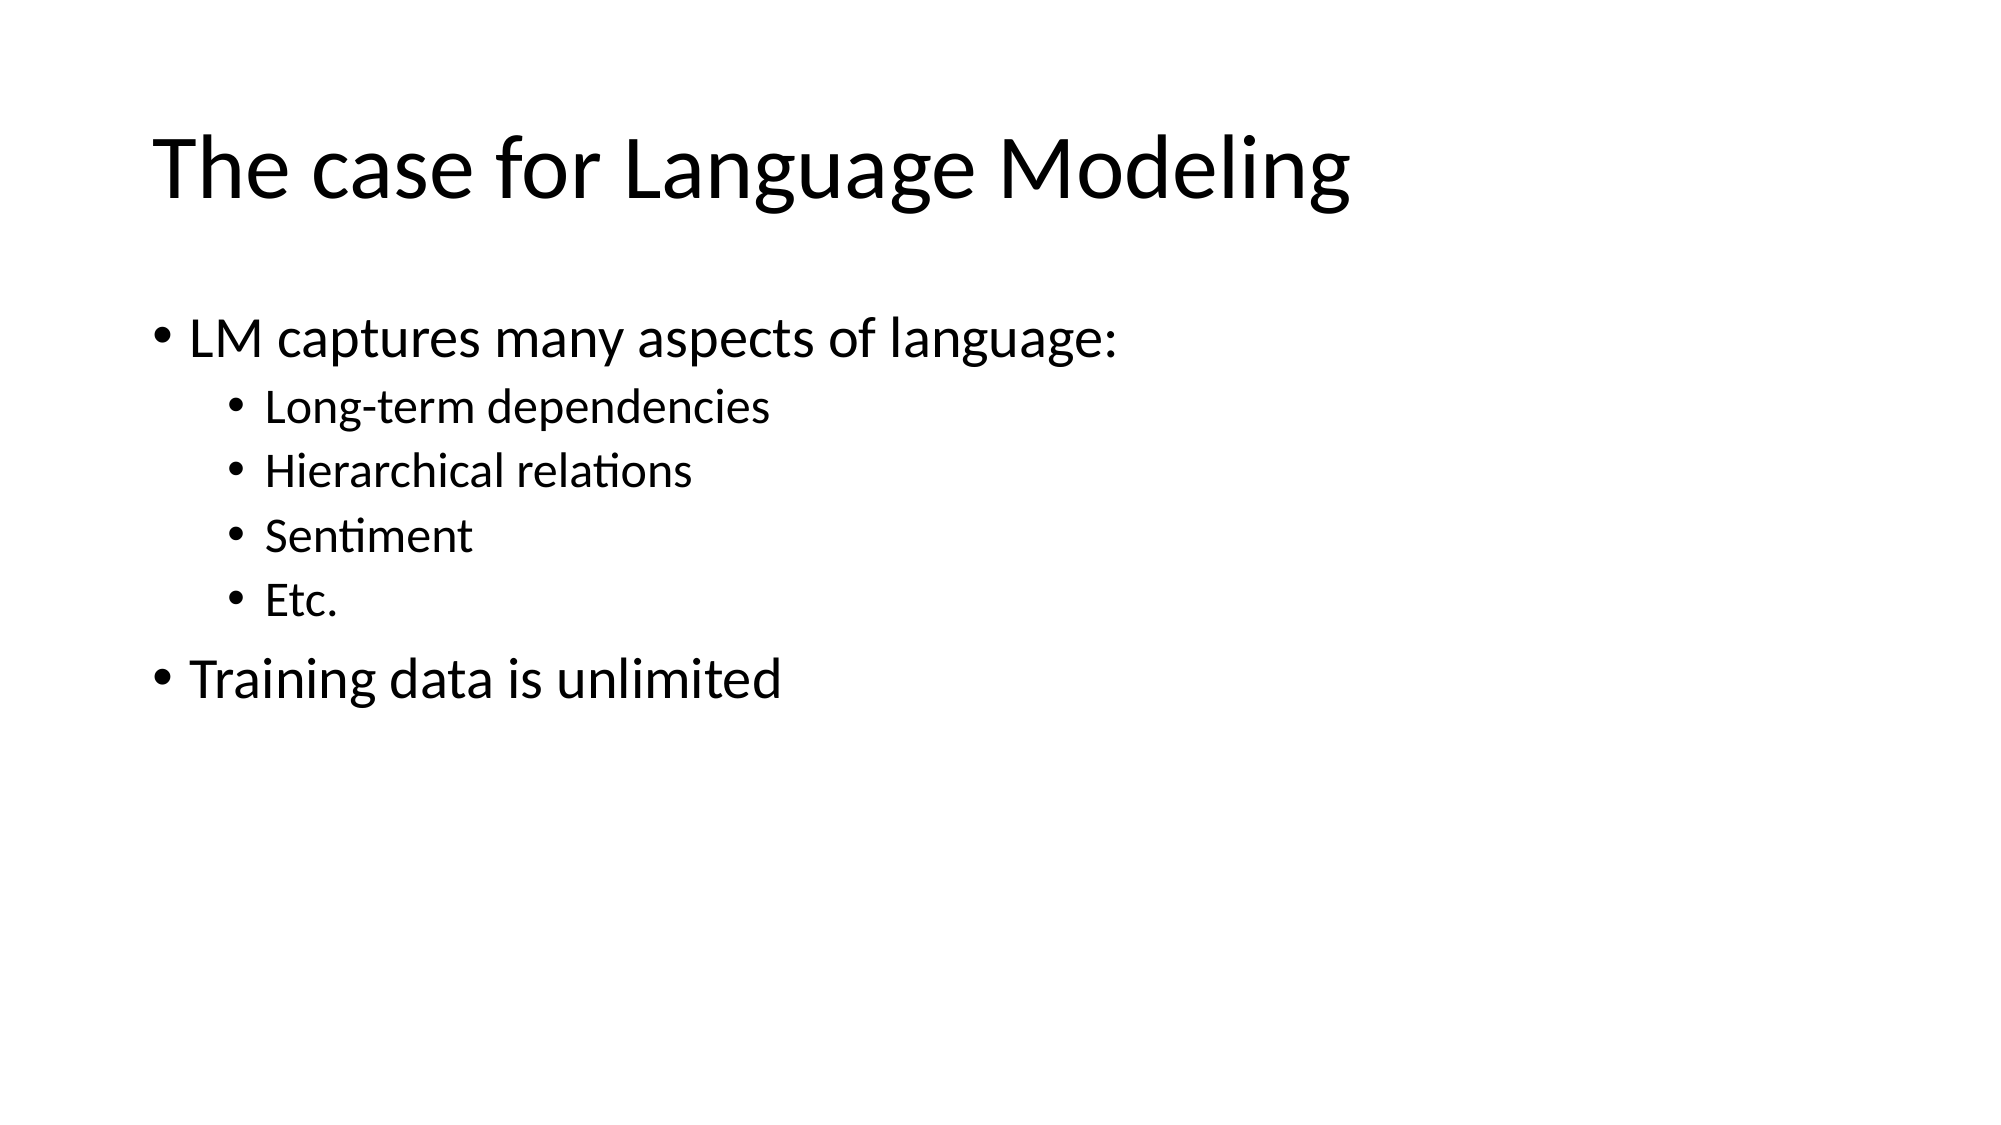

# The case for Language Modeling
LM captures many aspects of language:
Long-term dependencies
Hierarchical relations
Sentiment
Etc.
Training data is unlimited